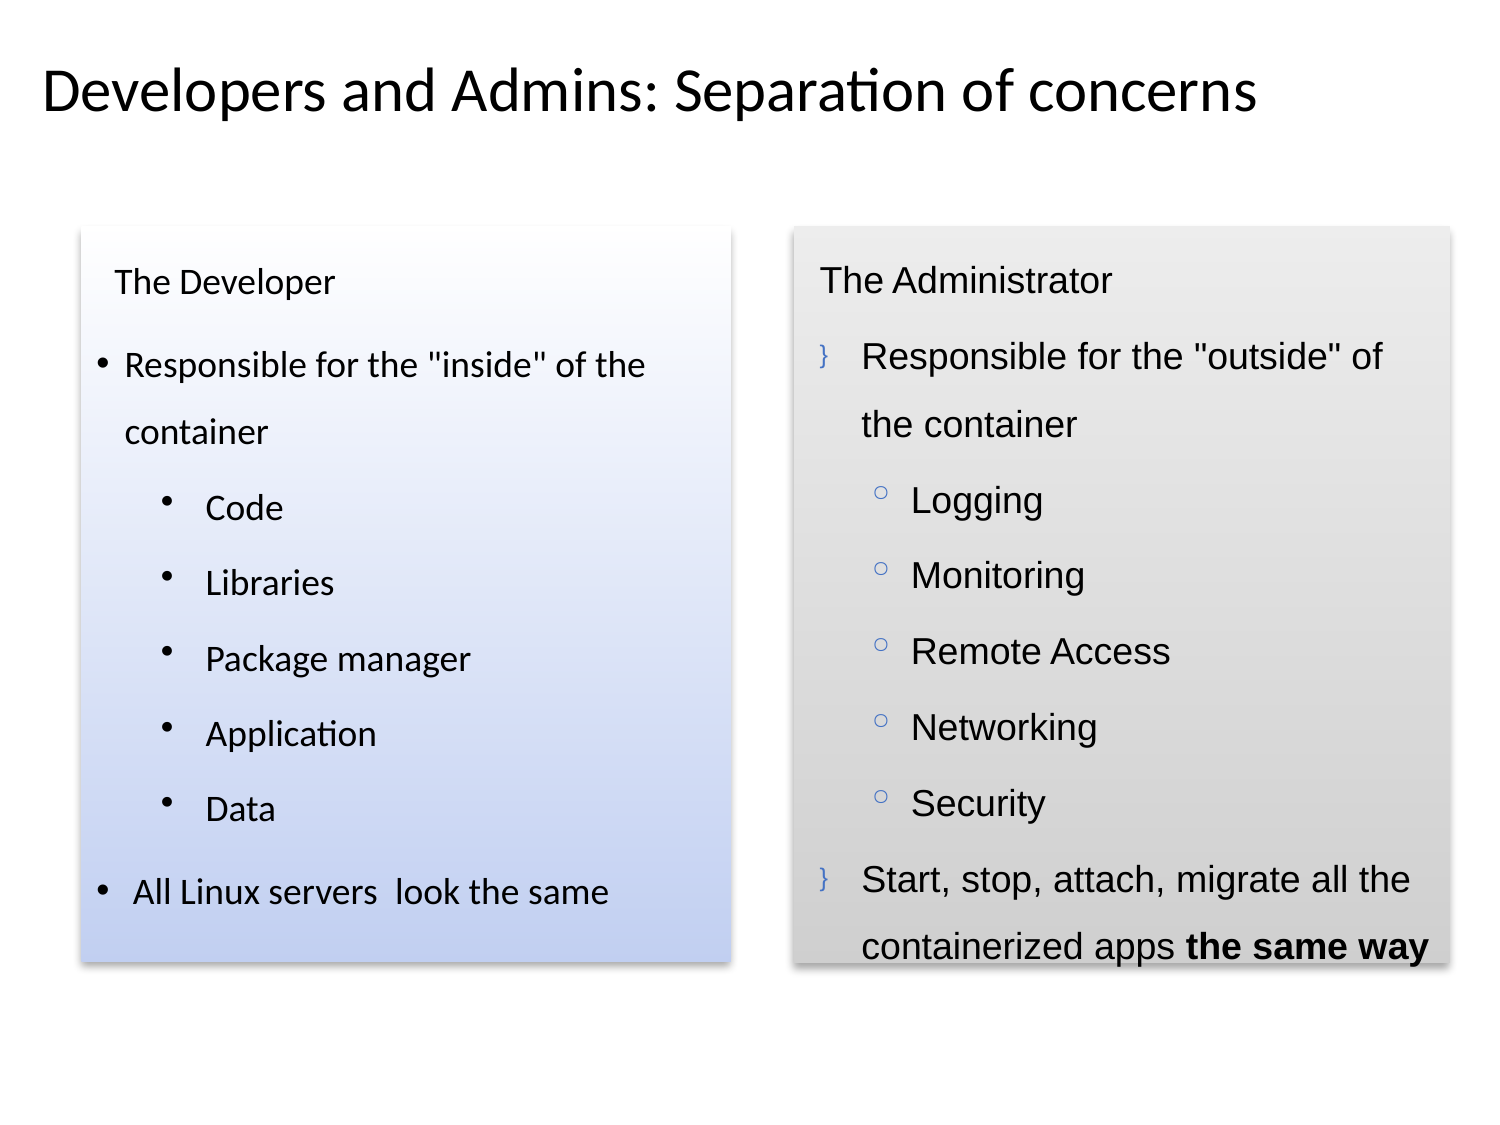

# Developers and Admins: Separation of concerns

The Administrator
Responsible for the "outside" of the container
Logging
Monitoring
Remote Access
Networking
Security
Start, stop, attach, migrate all the containerized apps the same way
The Developer
Responsible for the "inside" of the container
Code
Libraries
Package manager
Application
Data
 All Linux servers  look the same